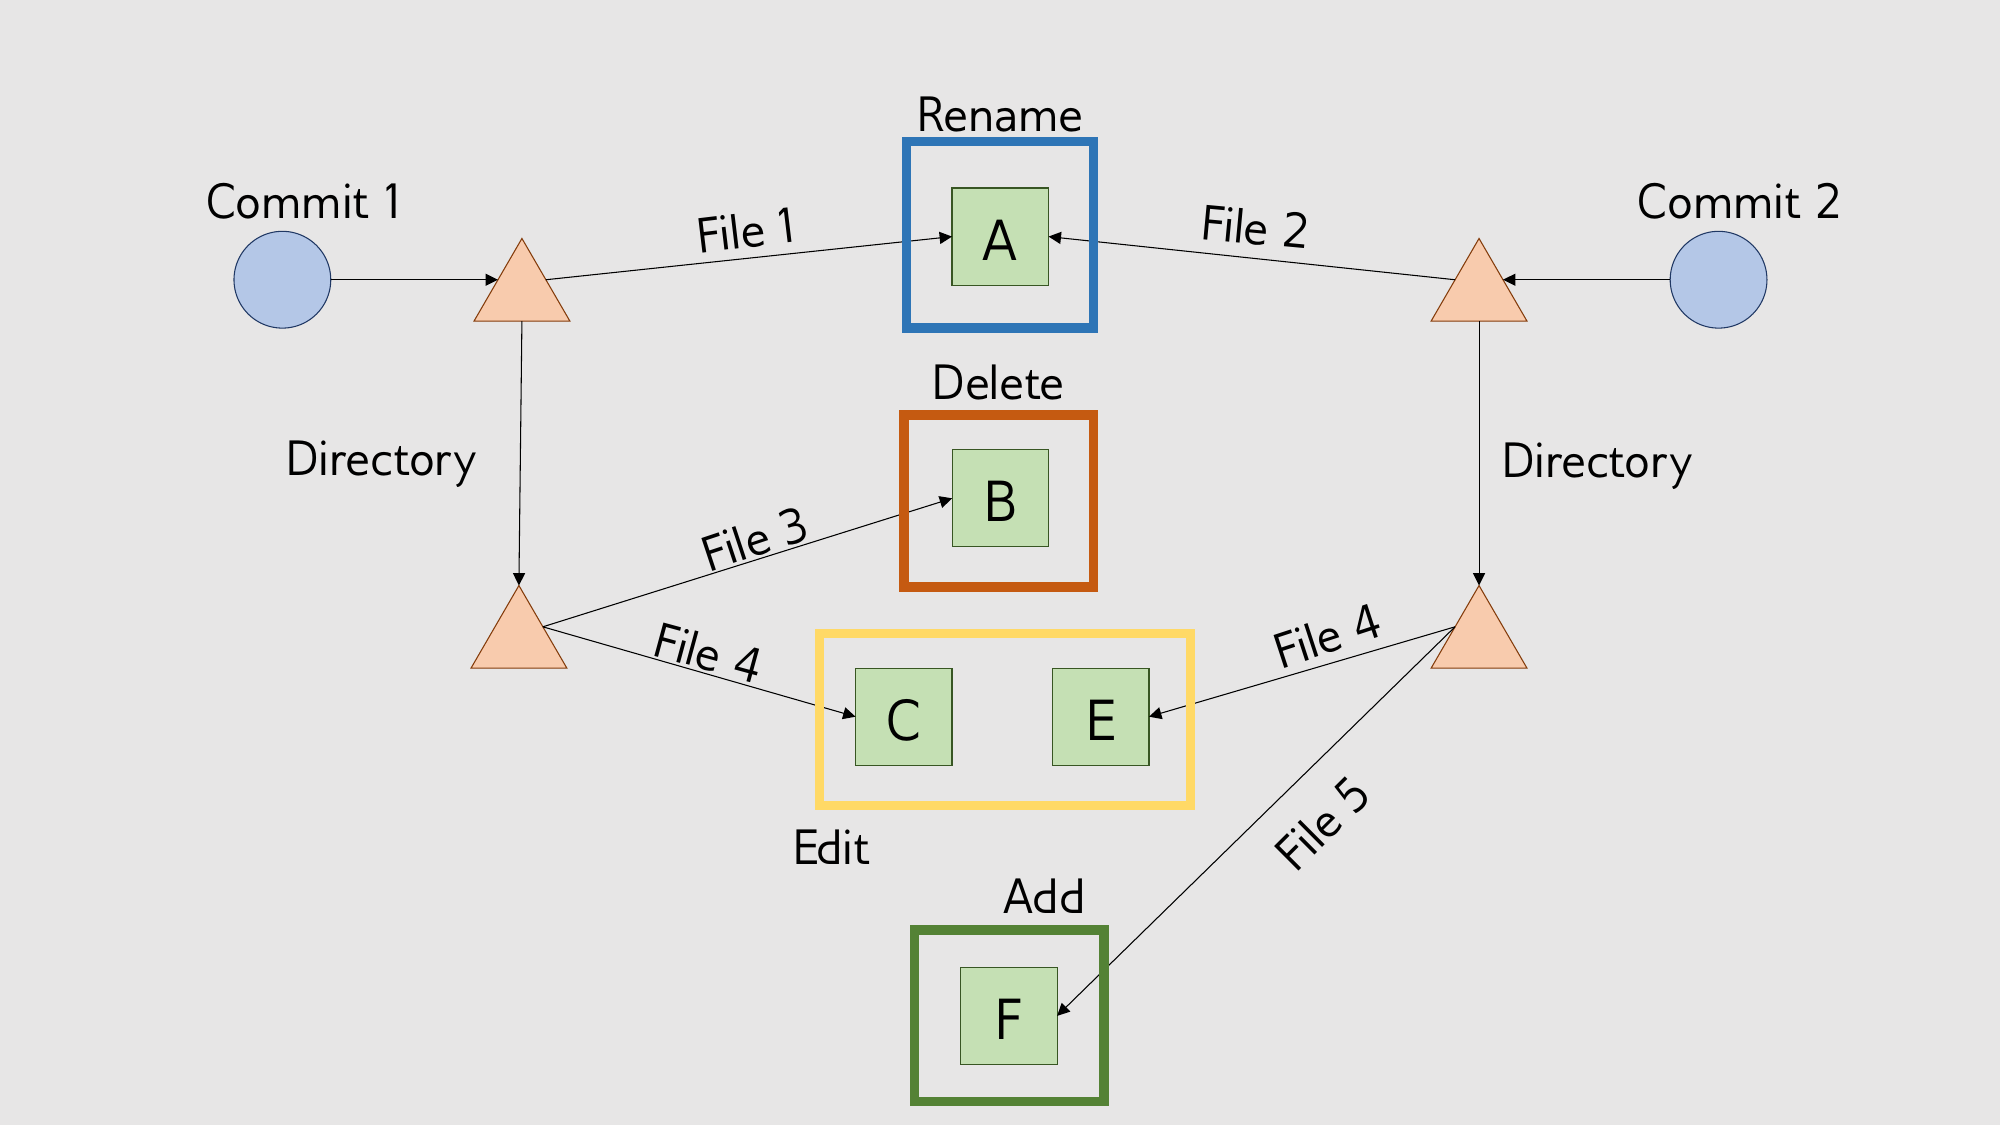

Rename

Commit 2
Commit 1
File 2
A
File 1

Delete

Directory
Directory
B
File 3

File 4
File 4

C
E
File 5
Edit
Add

F